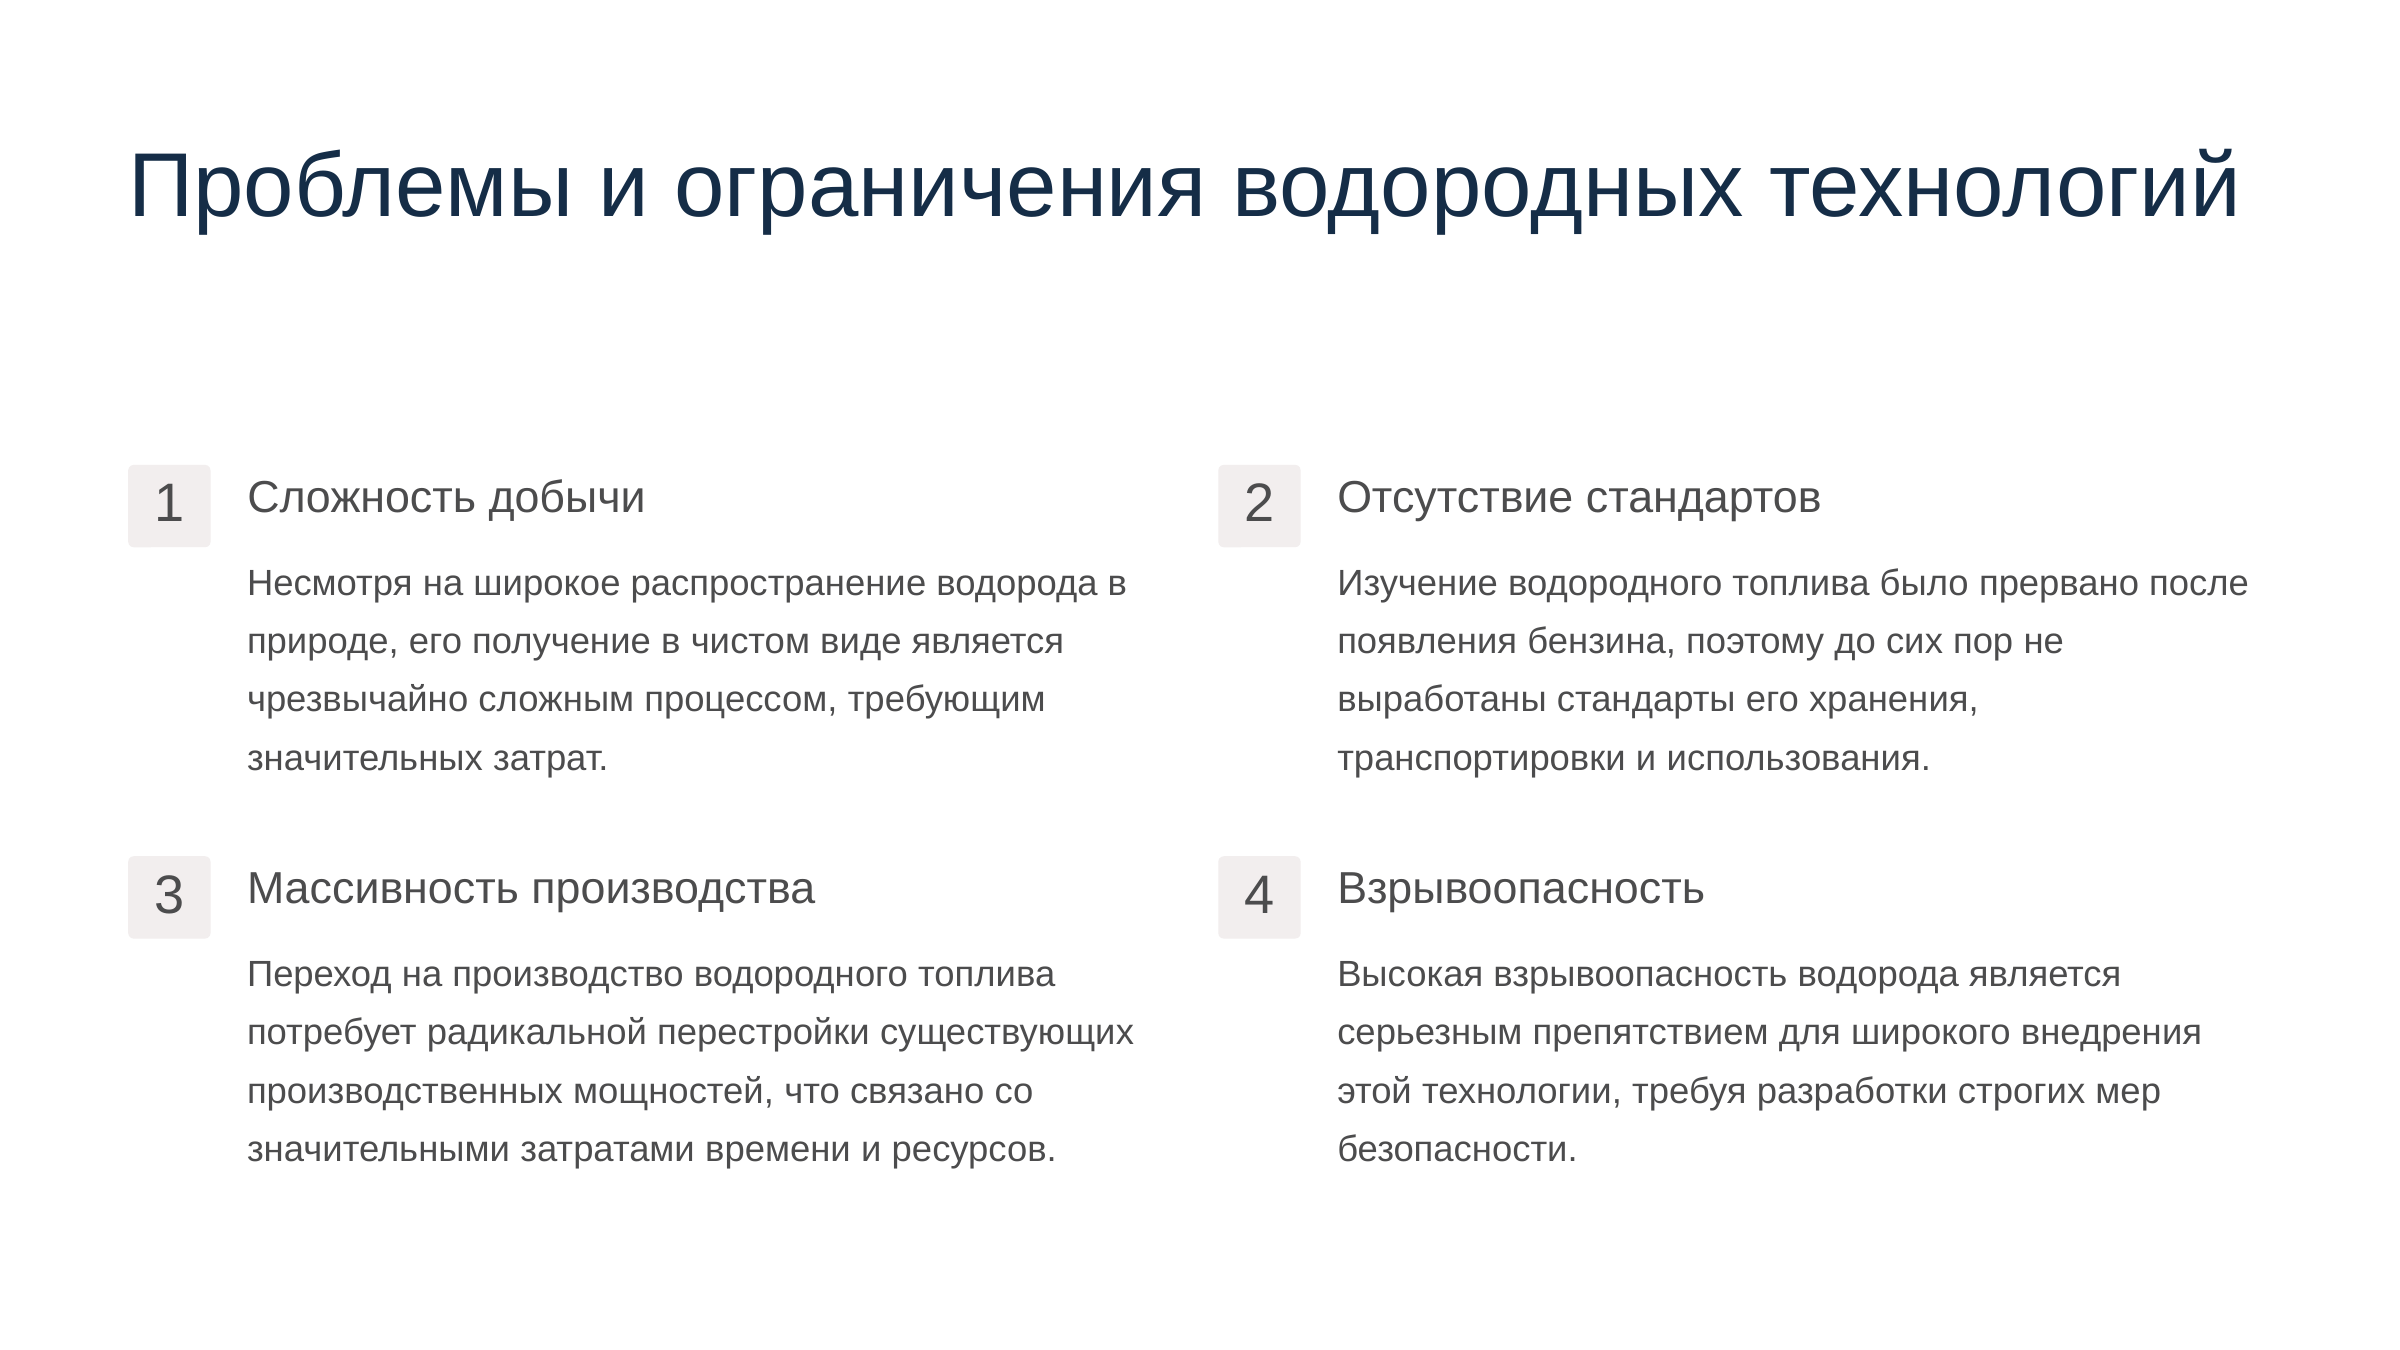

Проблемы и ограничения водородных технологий

Сложность добычи

Отсутствие стандартов
1
2
Несмотря на широкое распространение водорода в природе, его получение в чистом виде является чрезвычайно сложным процессом, требующим значительных затрат.
Изучение водородного топлива было прервано после появления бензина, поэтому до сих пор не выработаны стандарты его хранения, транспортировки и использования.

Массивность производства

Взрывоопасность
3
4
Переход на производство водородного топлива потребует радикальной перестройки существующих производственных мощностей, что связано со значительными затратами времени и ресурсов.
Высокая взрывоопасность водорода является серьезным препятствием для широкого внедрения этой технологии, требуя разработки строгих мер безопасности.